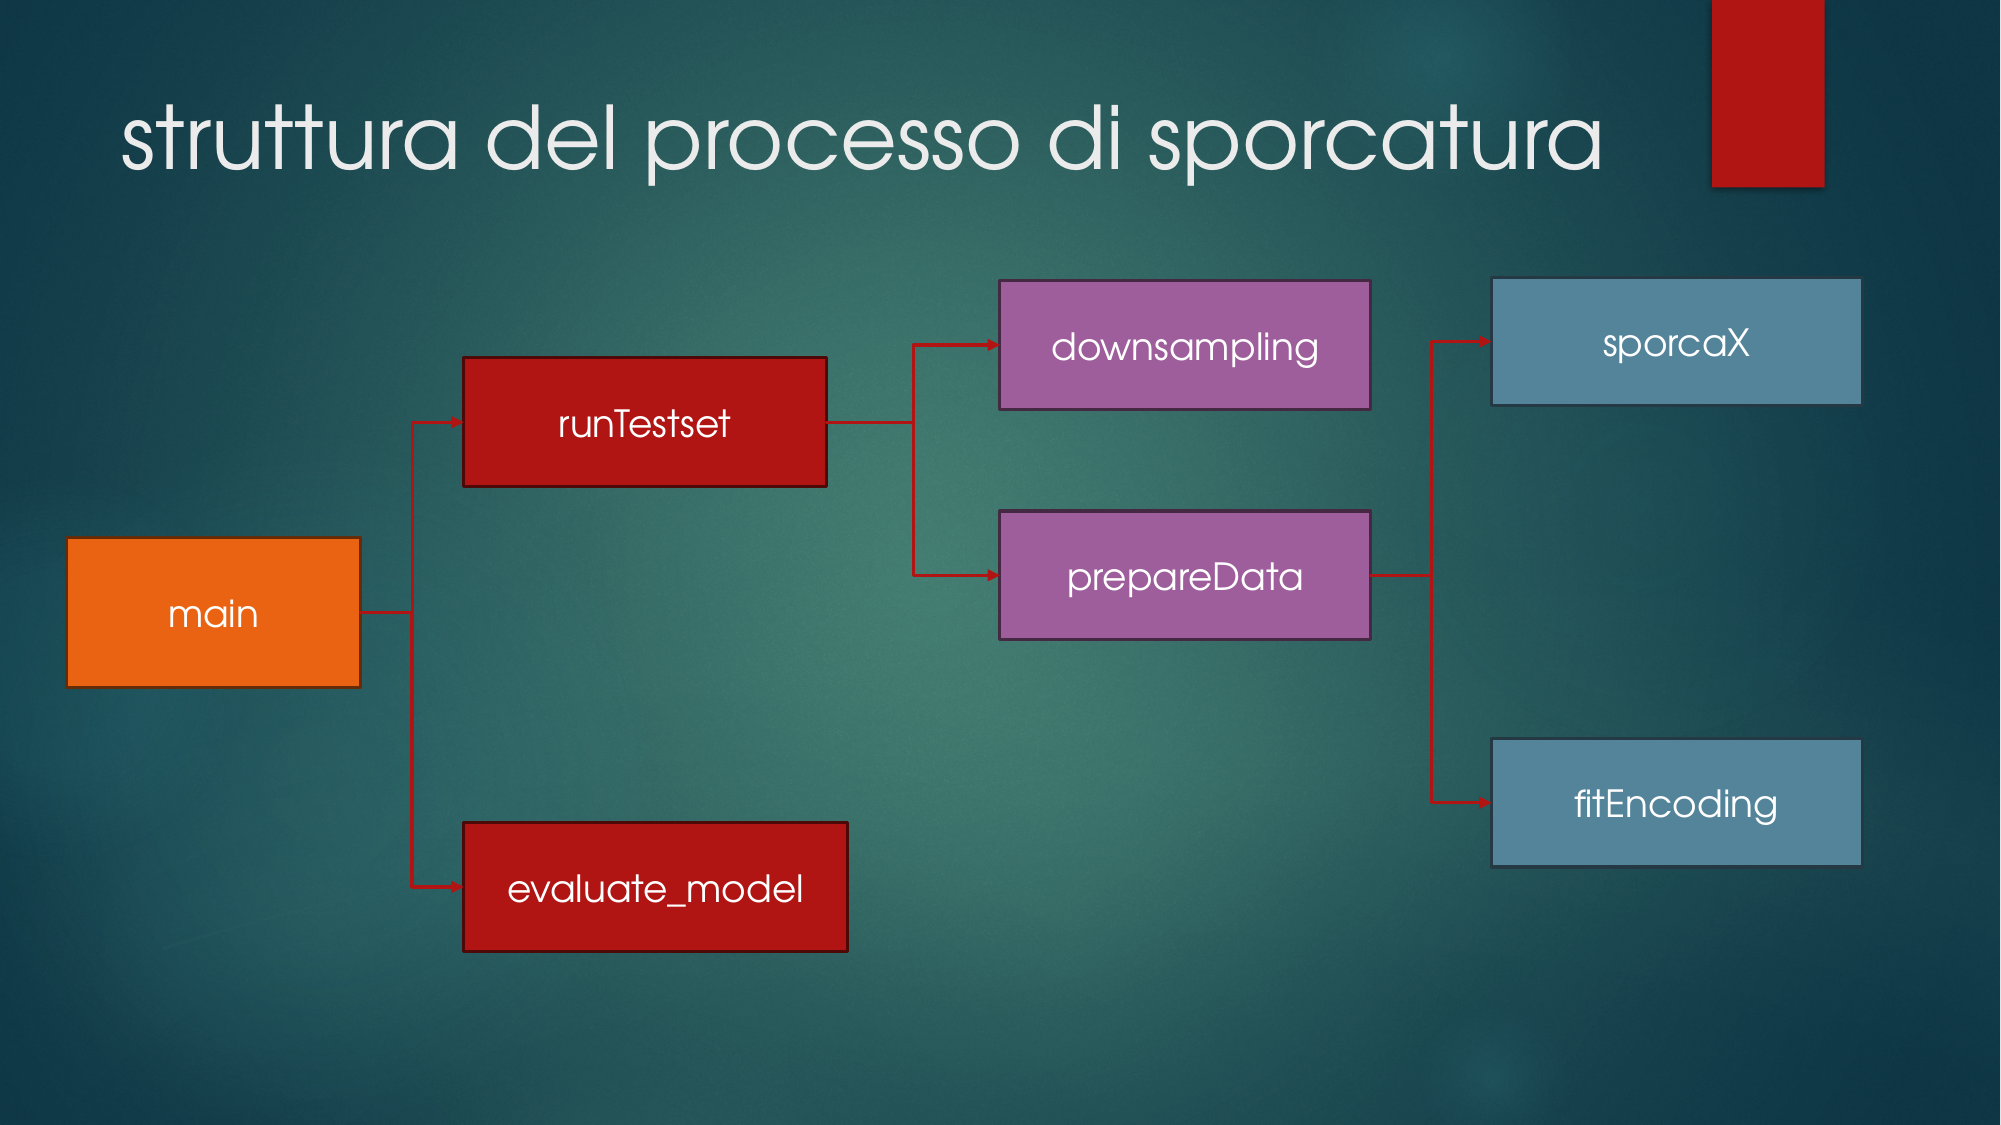

# struttura del processo di sporcatura
sporcaX
downsampling
runTestset
prepareData
main
fitEncoding
evaluate_model